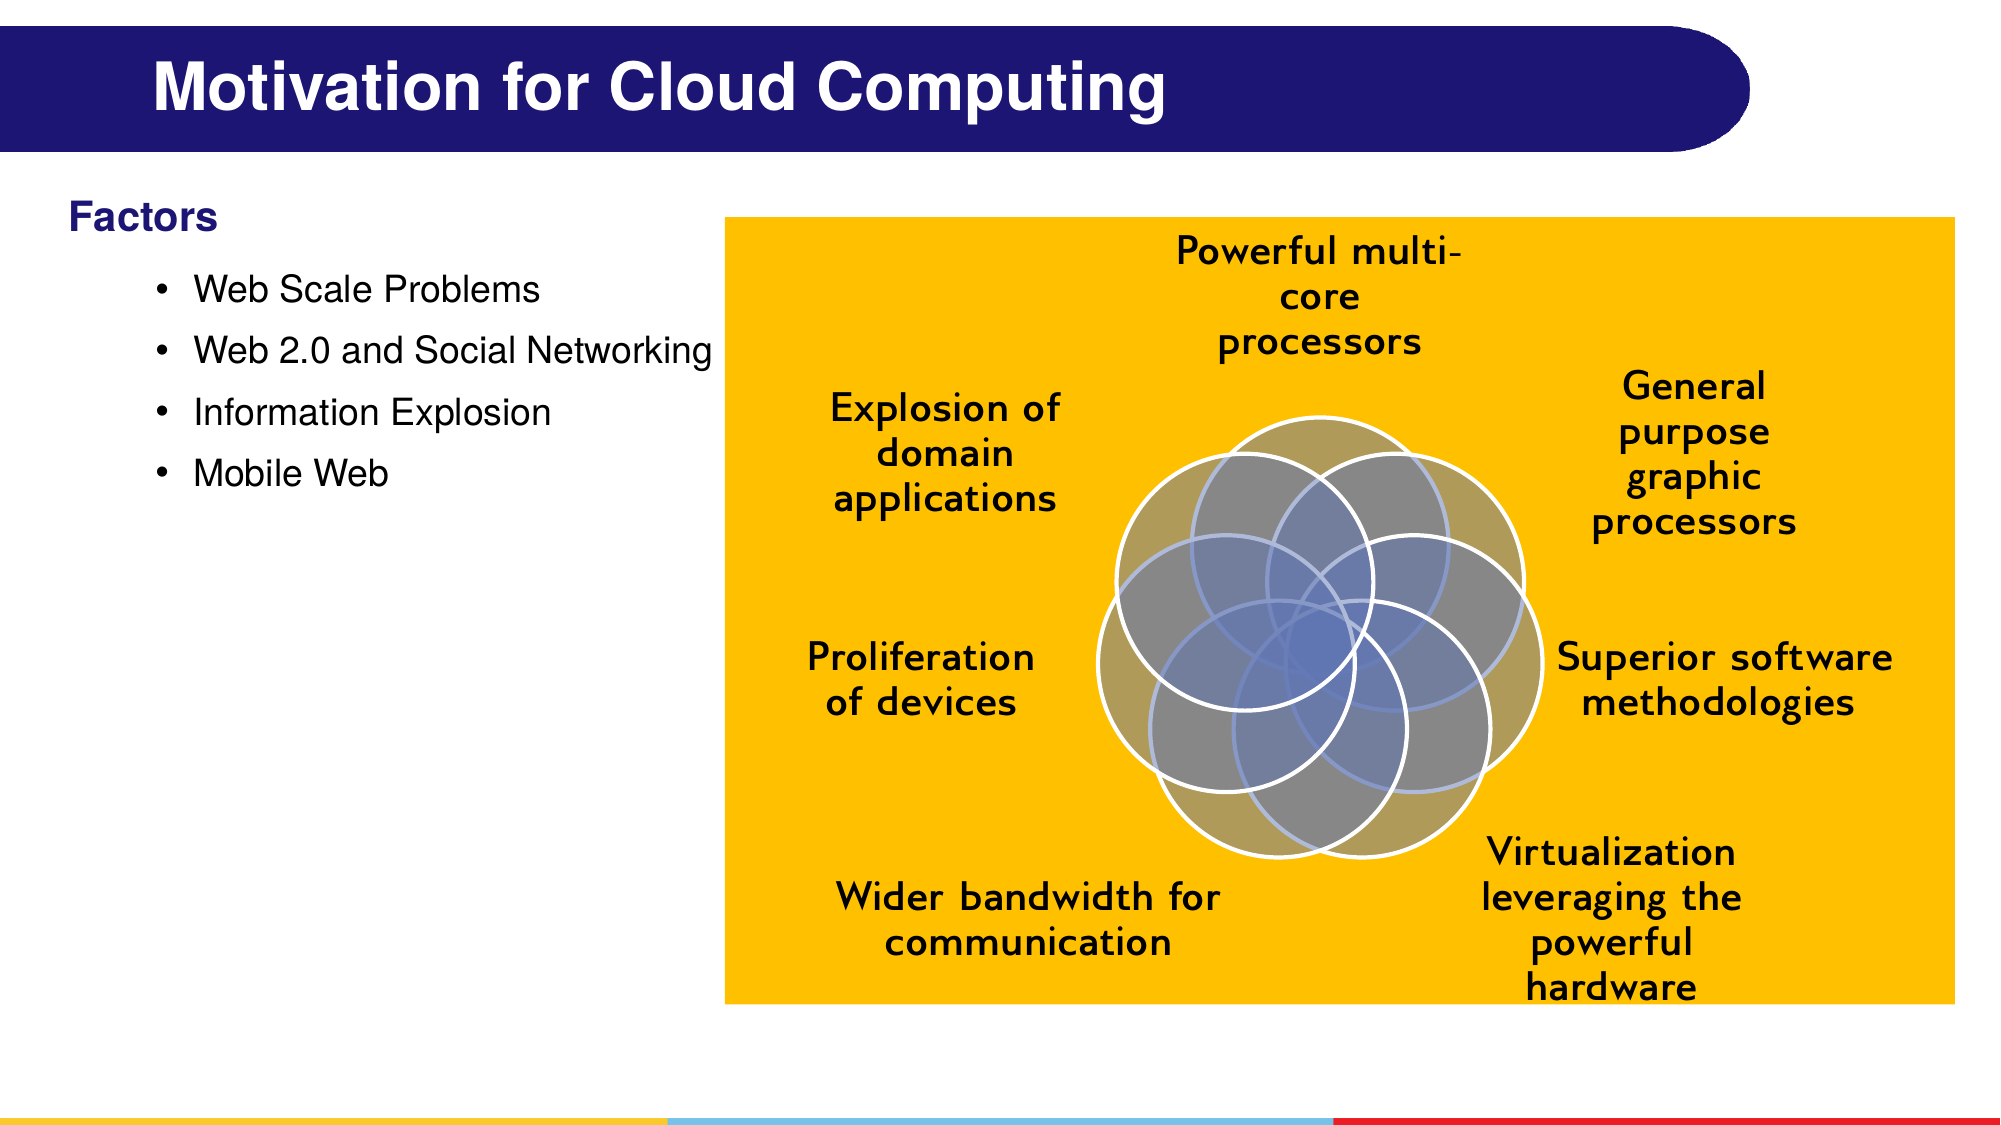

# Motivation for Cloud Computing
Factors
Powerful multi-core processors
General purpose graphic processors
 Superior software methodologies
Virtualization leveraging the powerful hardware
Wider bandwidth for communication
Proliferation of devices
Explosion of domain applications
Web Scale Problems
Web 2.0 and Social Networking
Information Explosion
Mobile Web